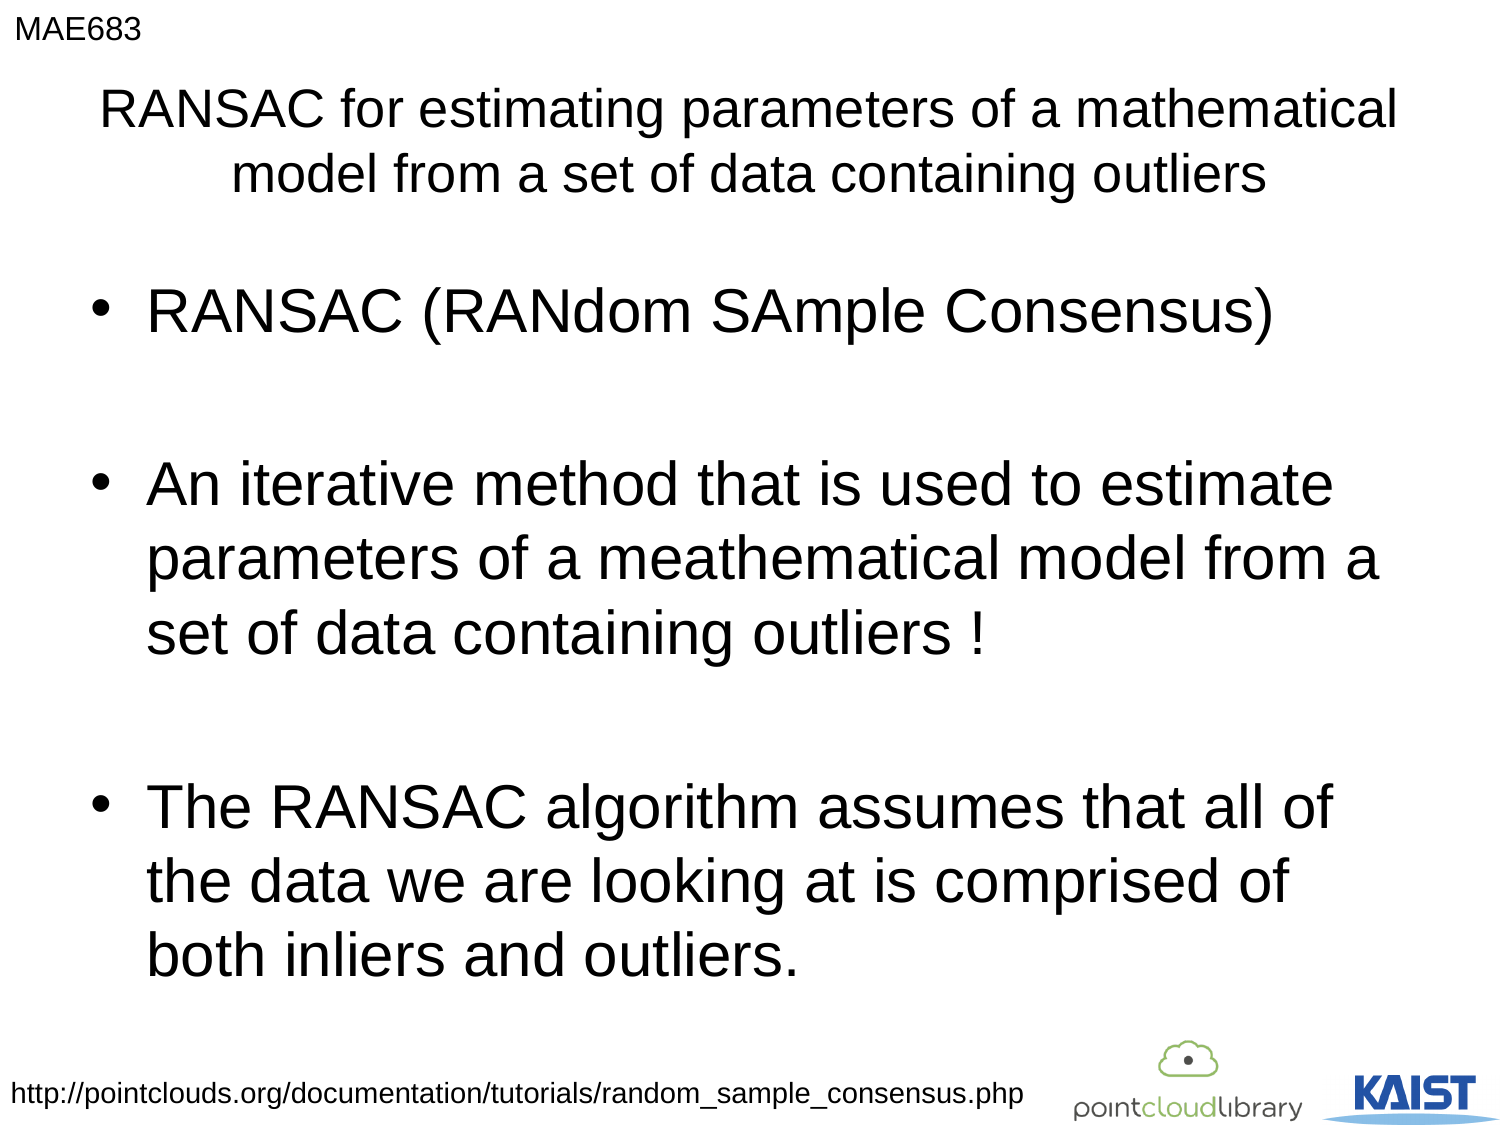

# RANSAC for estimating parameters of a mathematical model from a set of data containing outliers
RANSAC (RANdom SAmple Consensus)

An iterative method that is used to estimate parameters of a meathematical model from a set of data containing outliers !

The RANSAC algorithm assumes that all of the data we are looking at is comprised of both inliers and outliers.

http://pointclouds.org/documentation/tutorials/random_sample_consensus.php